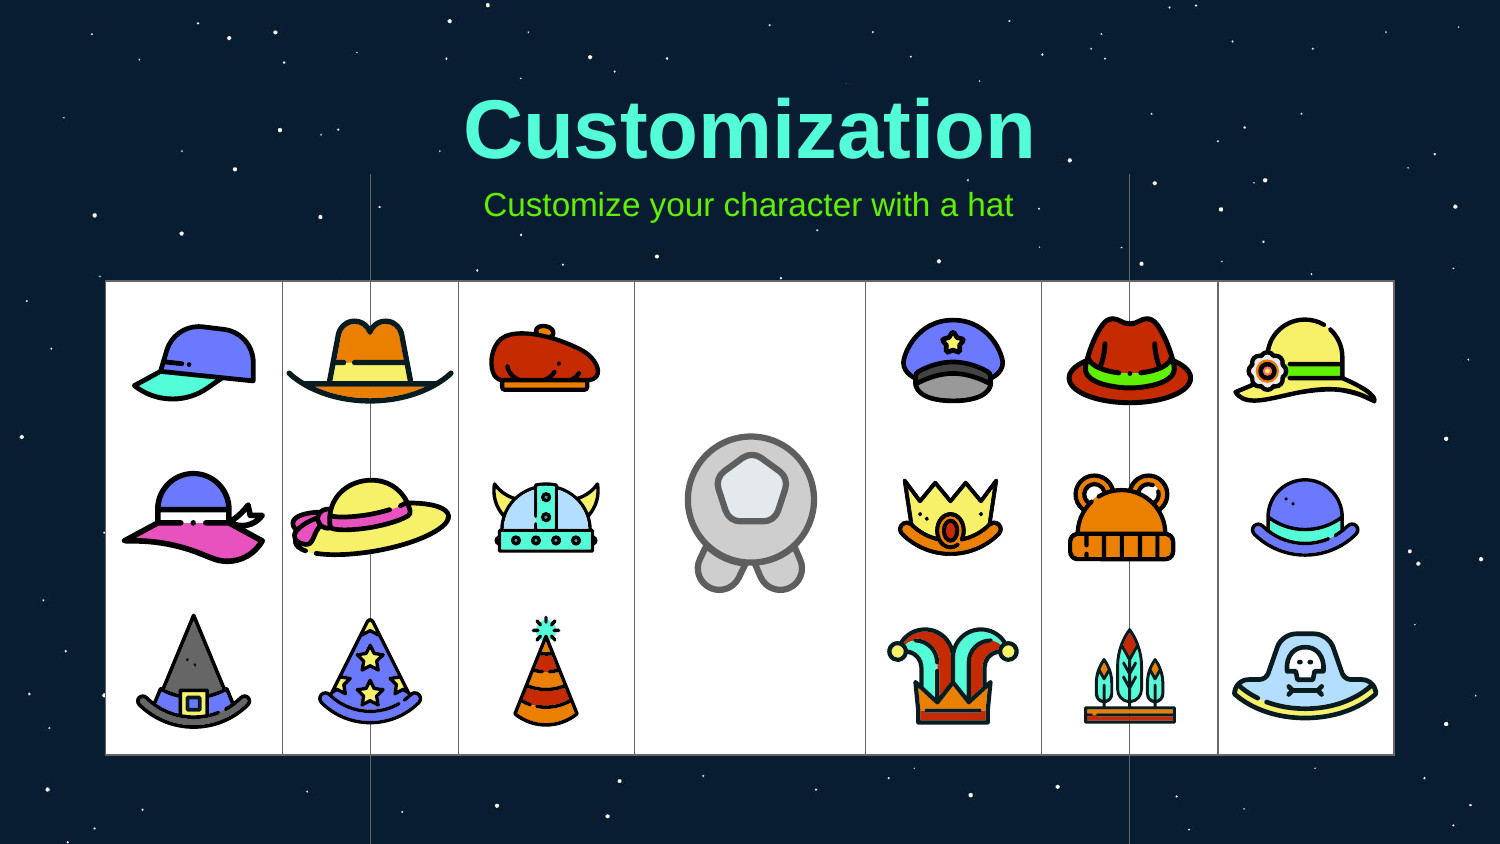

# Customization
Customize your character with a hat